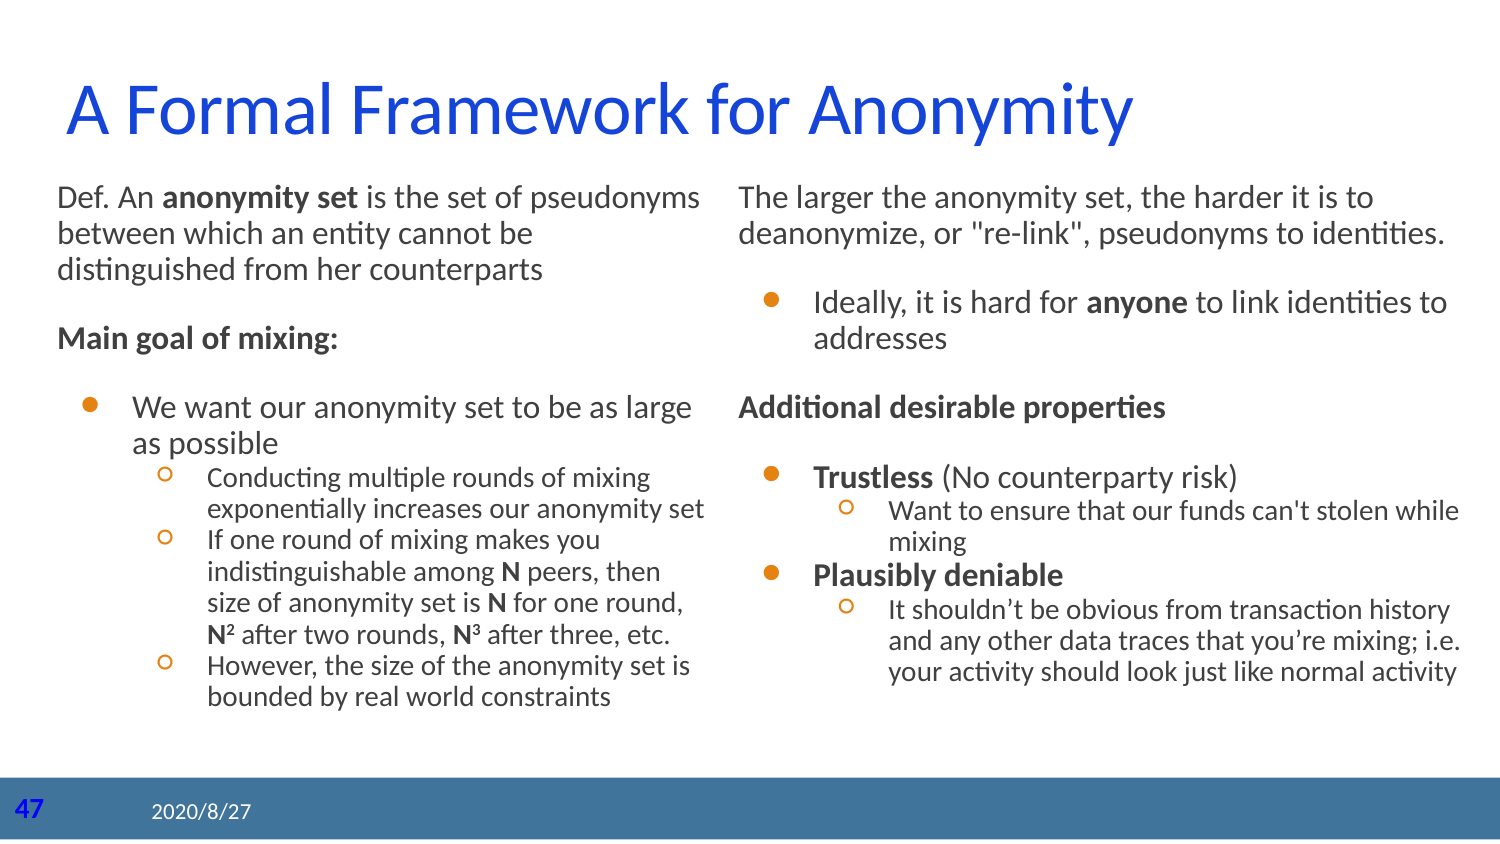

# A Formal Framework for Anonymity
Def. An anonymity set is the set of pseudonyms between which an entity cannot be distinguished from her counterparts
Main goal of mixing:
We want our anonymity set to be as large as possible
Conducting multiple rounds of mixing exponentially increases our anonymity set
If one round of mixing makes you indistinguishable among N peers, then size of anonymity set is N for one round, N2 after two rounds, N3 after three, etc.
However, the size of the anonymity set is bounded by real world constraints
The larger the anonymity set, the harder it is to deanonymize, or "re-link", pseudonyms to identities.
Ideally, it is hard for anyone to link identities to addresses
Additional desirable properties
Trustless (No counterparty risk)
Want to ensure that our funds can't stolen while mixing
Plausibly deniable
It shouldn’t be obvious from transaction history and any other data traces that you’re mixing; i.e. your activity should look just like normal activity
2020/8/27